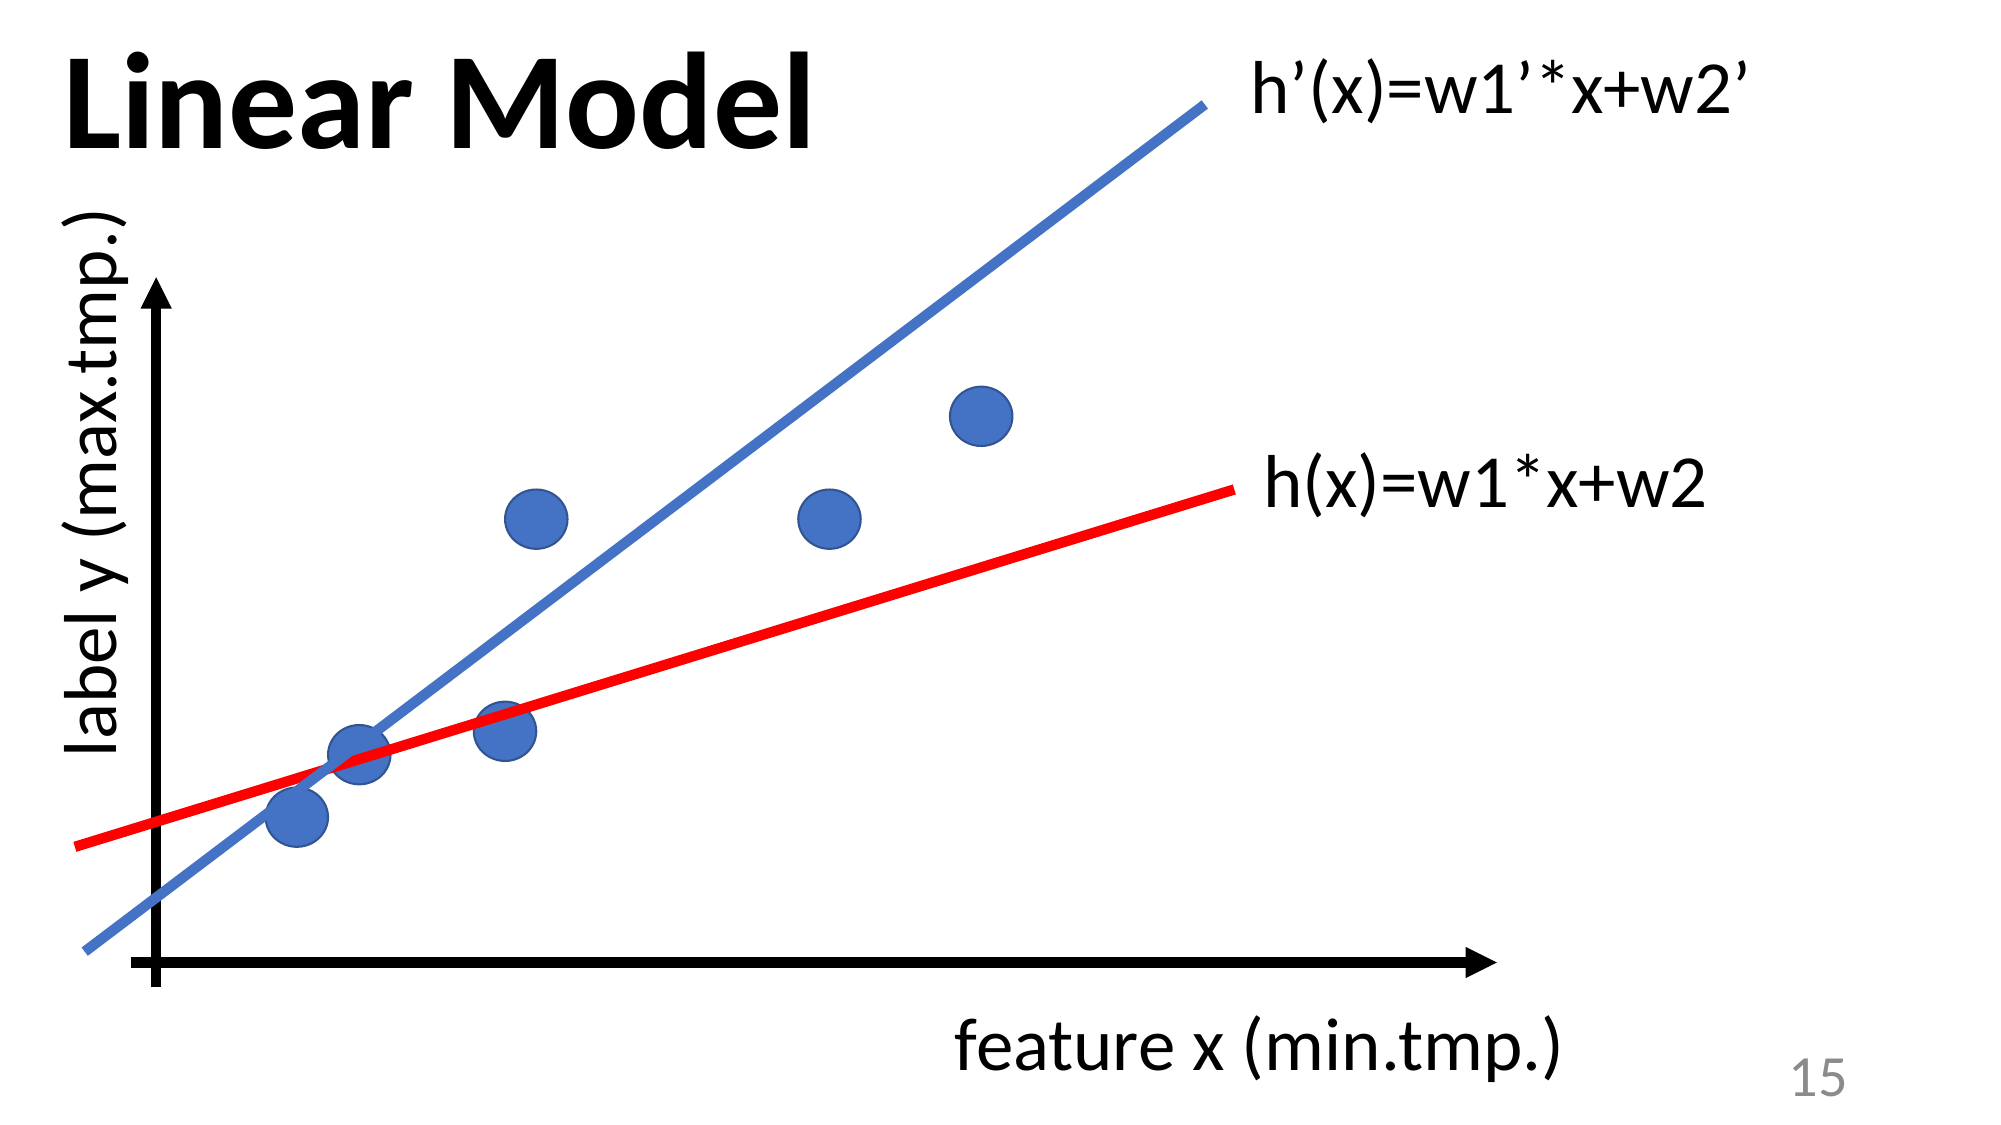

# Linear Model
h’(x)=w1’*x+w2’

label y (max.tmp.)
h(x)=w1*x+w2

feature x (min.tmp.)
15